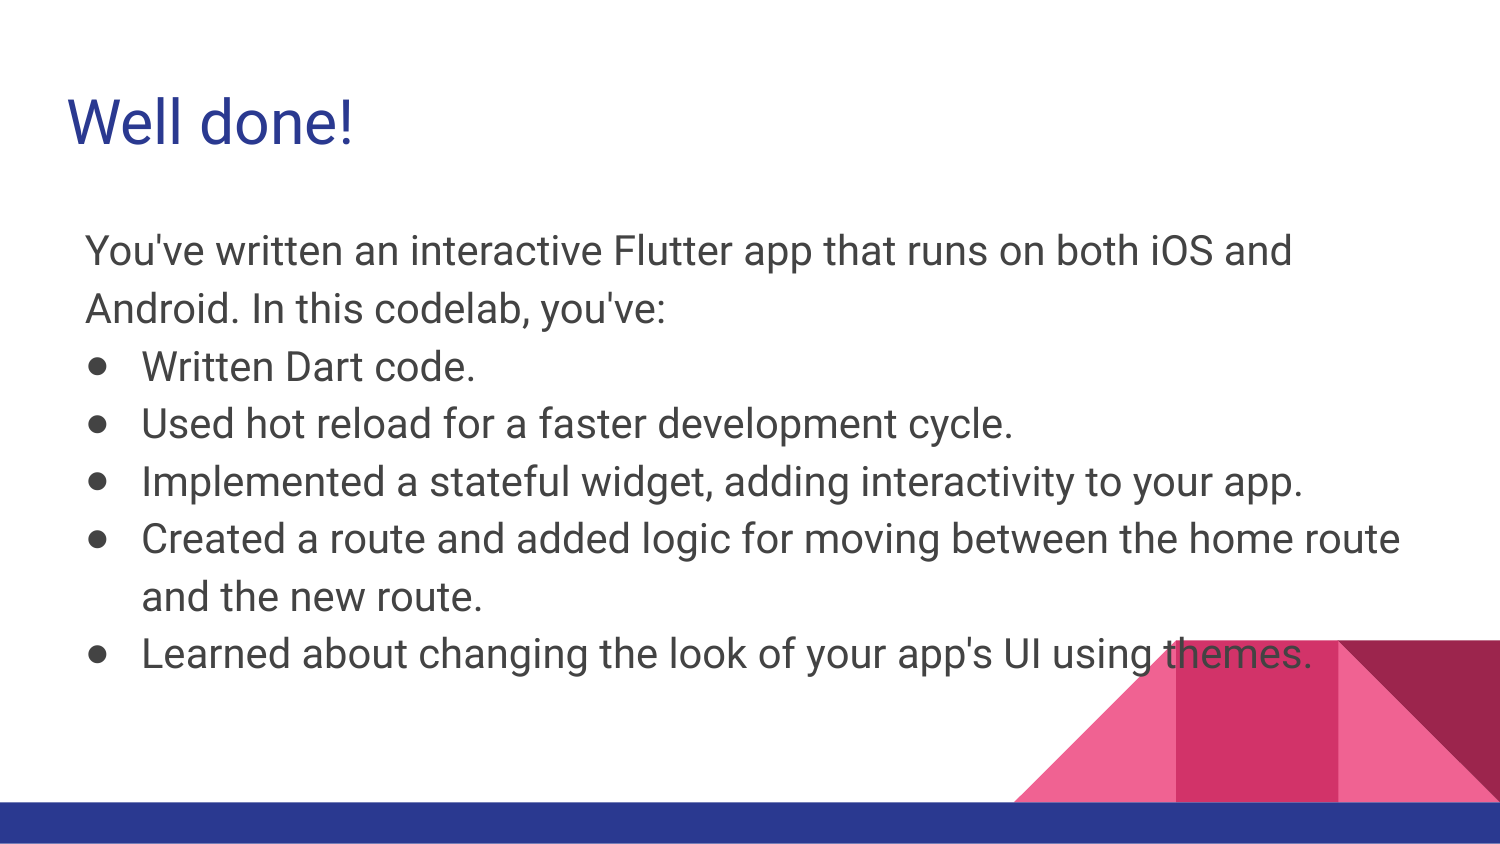

# Well done!
You've written an interactive Flutter app that runs on both iOS and Android. In this codelab, you've:
Written Dart code.
Used hot reload for a faster development cycle.
Implemented a stateful widget, adding interactivity to your app.
Created a route and added logic for moving between the home route and the new route.
Learned about changing the look of your app's UI using themes.